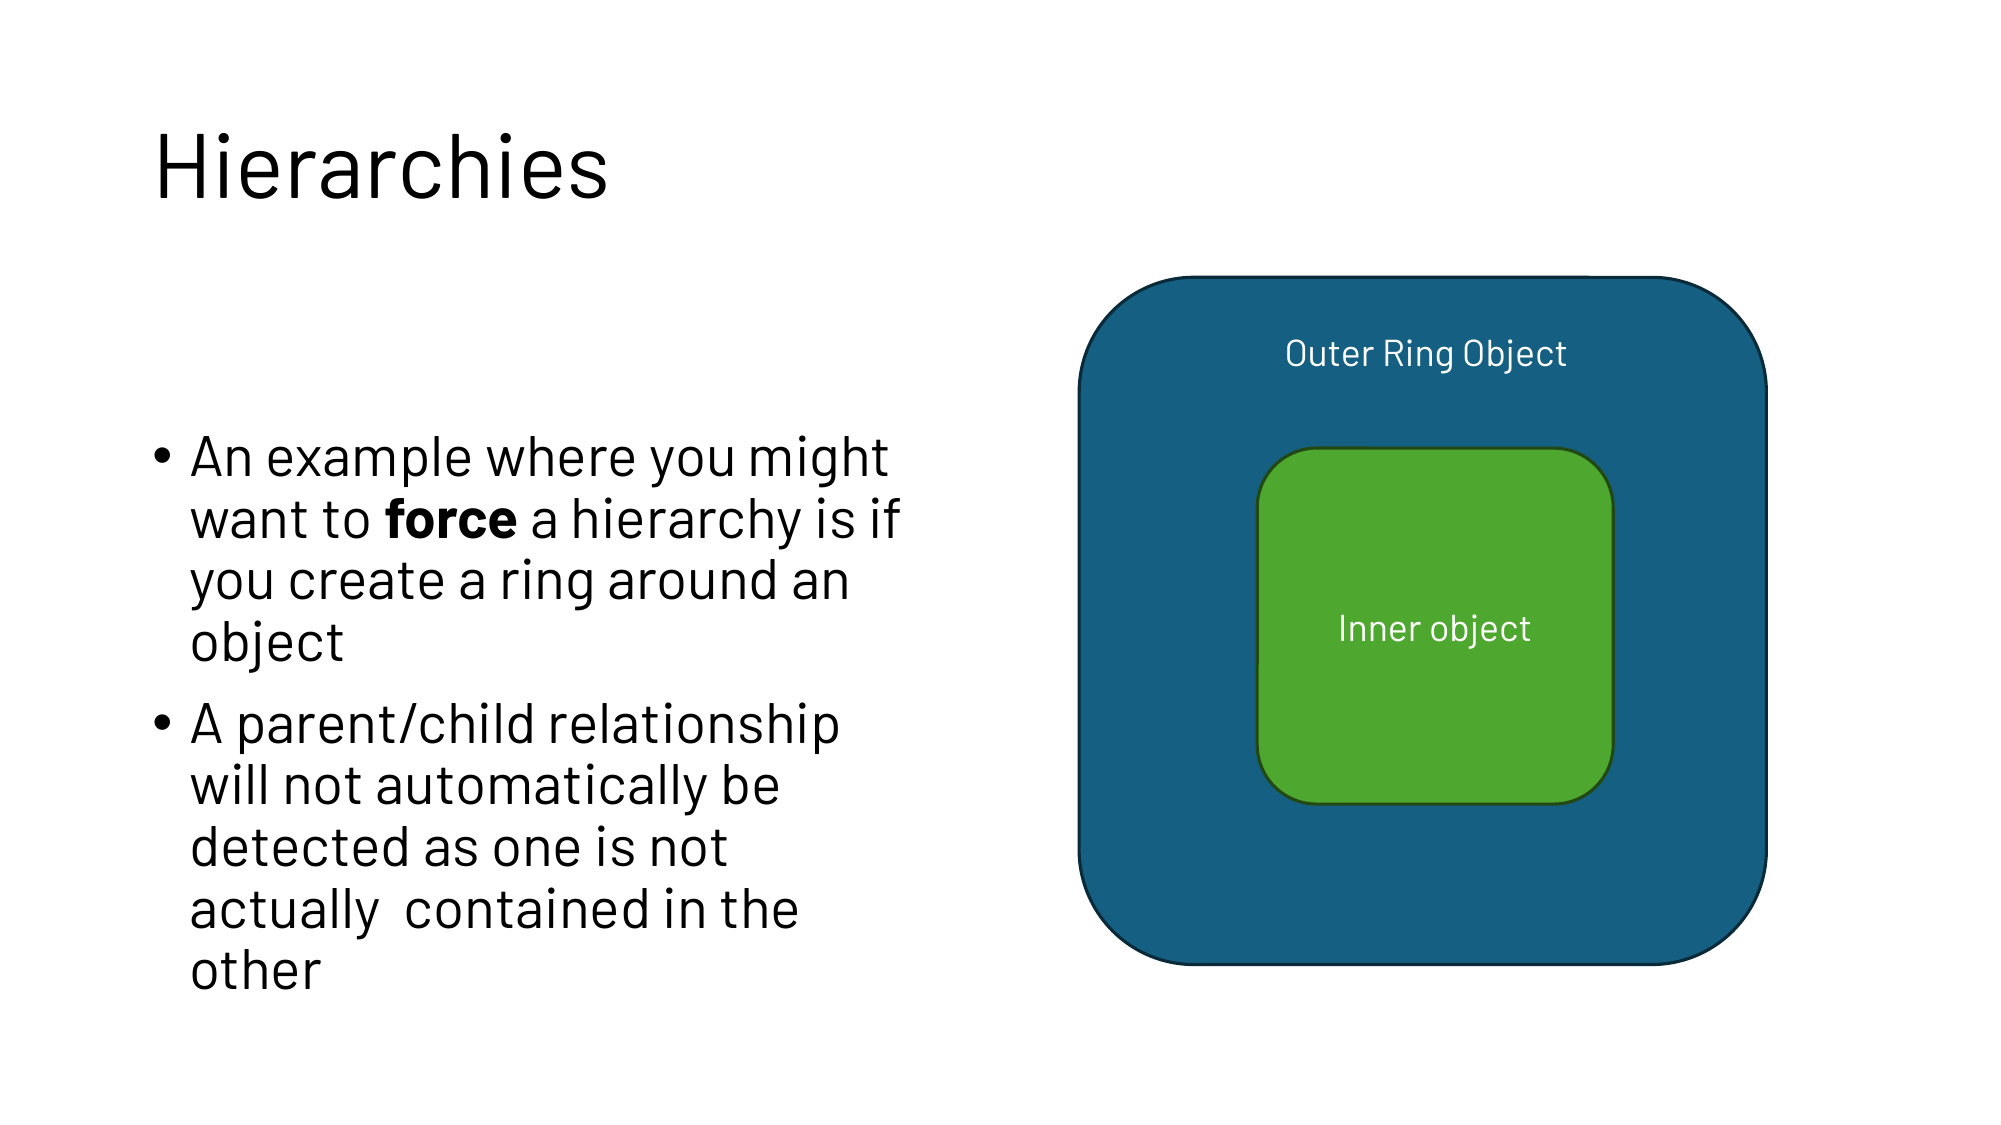

# Hierarchies

Outer Ring Object
An example where you might want to force a hierarchy is if you create a ring around an object
A parent/child relationship will not automatically be detected as one is not actually  contained in the other
Inner object